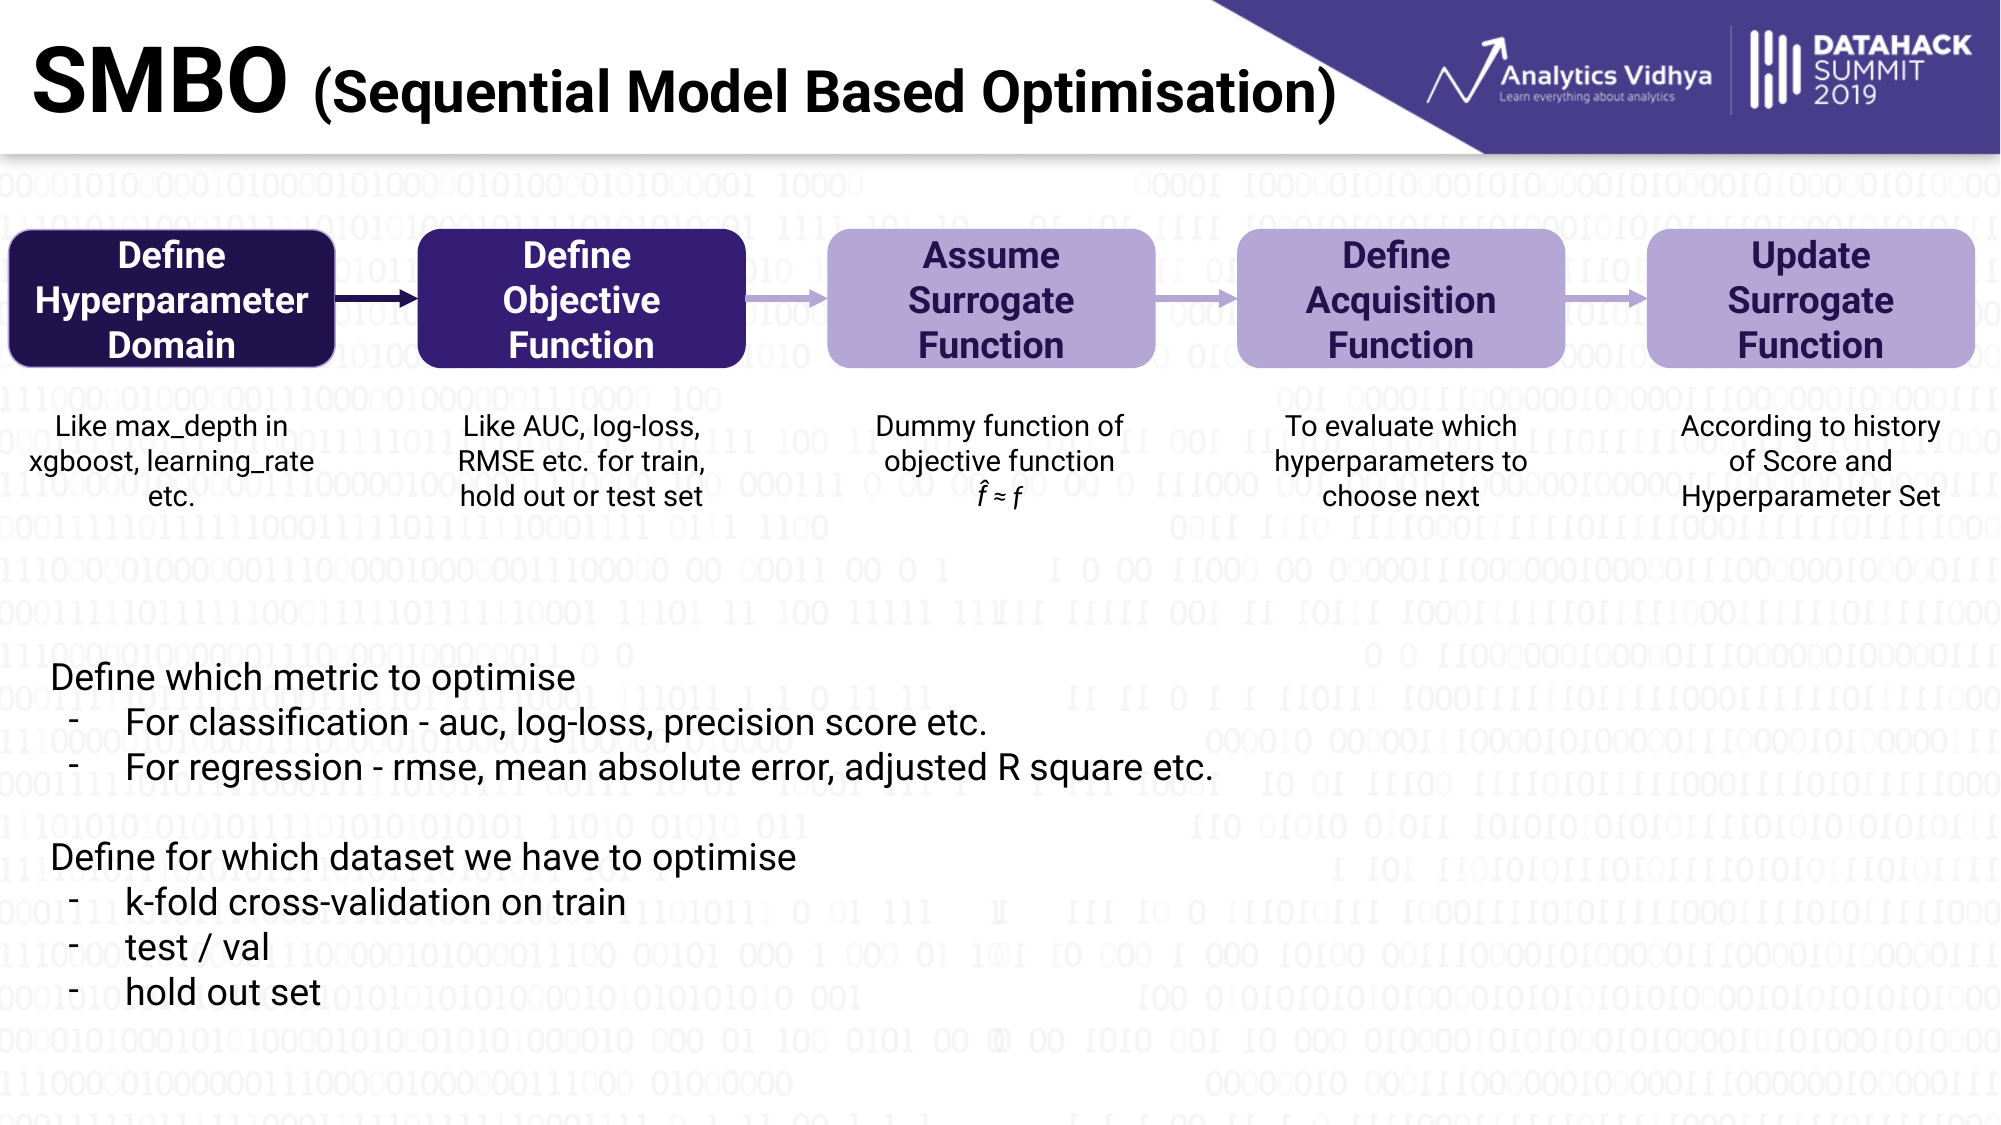

# SMBO (Sequential Model Based Optimisation)
Define Hyperparameter Domain
Define
Objective Function
Assume Surrogate Function
Define
Acquisition Function
Update Surrogate Function
Like max_depth in xgboost, learning_rate etc.
Like AUC, log-loss, RMSE etc. for train, hold out or test set
Dummy function of objective function
f̂ ≈ f
To evaluate which hyperparameters to choose next
According to history of Score and Hyperparameter Set
Define which metric to optimise
For classification - auc, log-loss, precision score etc.
For regression - rmse, mean absolute error, adjusted R square etc.

Define for which dataset we have to optimise
k-fold cross-validation on train
test / val
hold out set